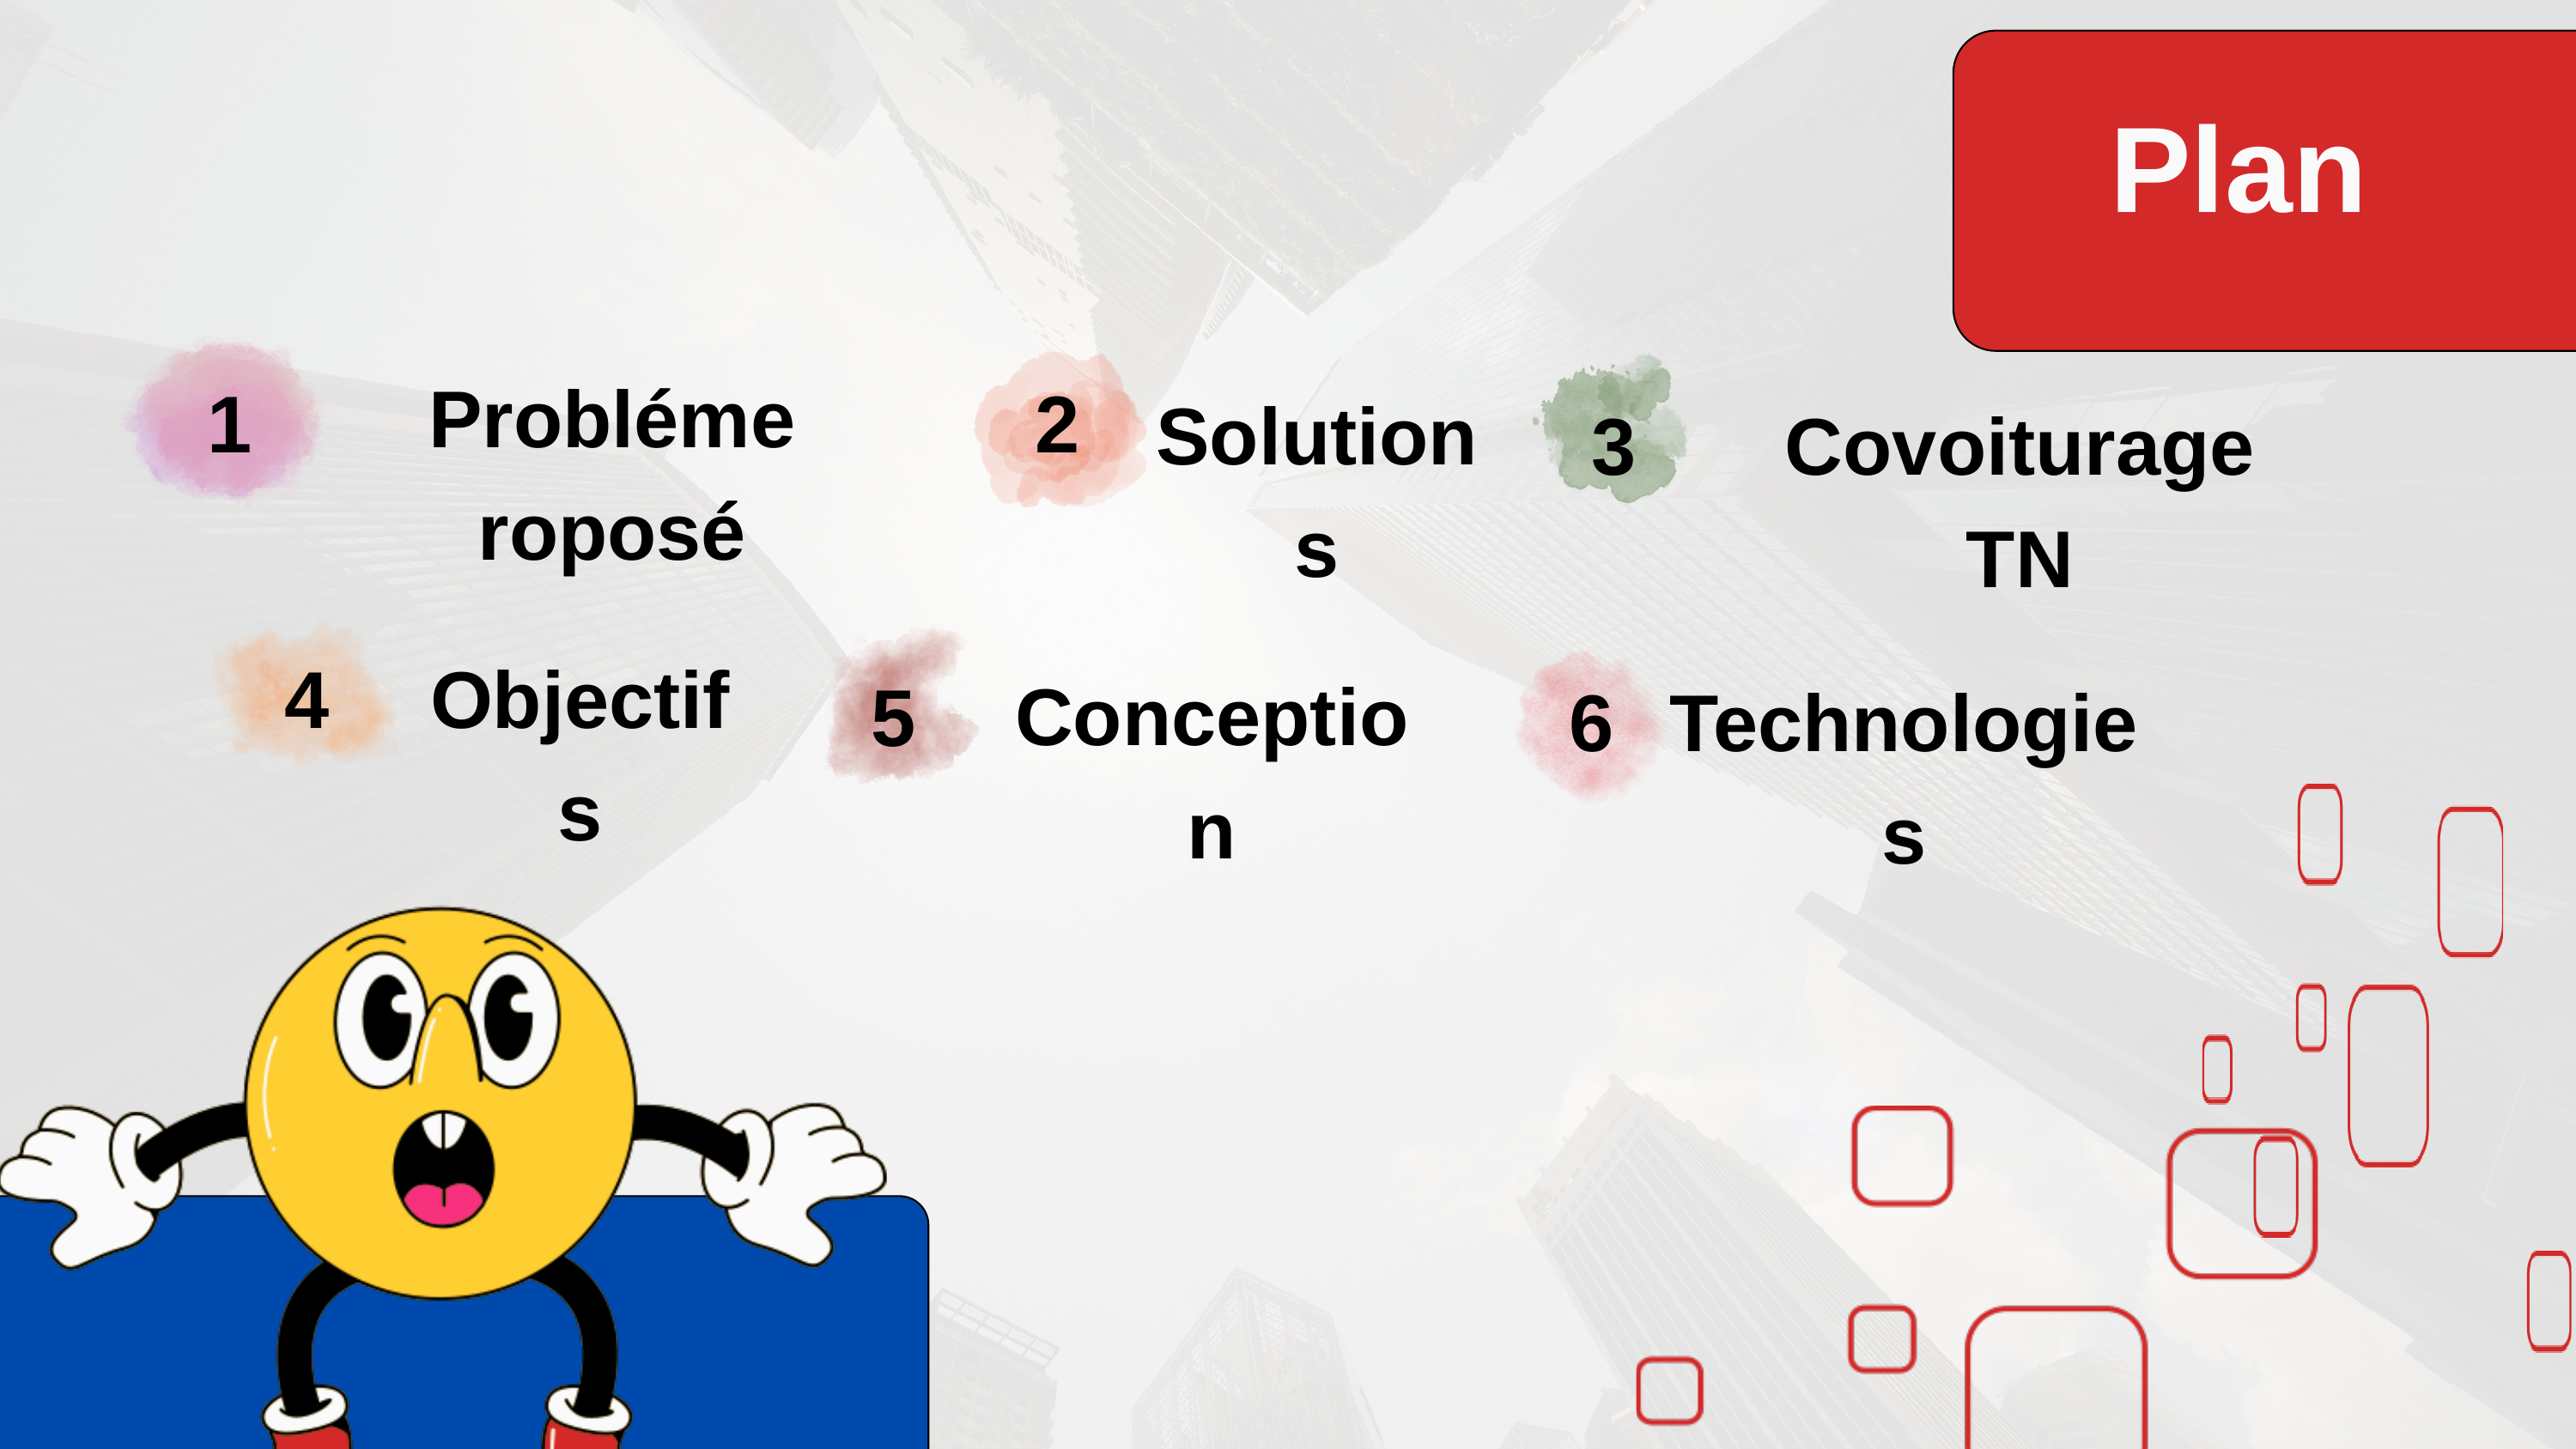

Plan

Probléme roposé

1
2
Solutions
3
Covoiturage TN

4
Objectifs

5
Conception
6
Technologies